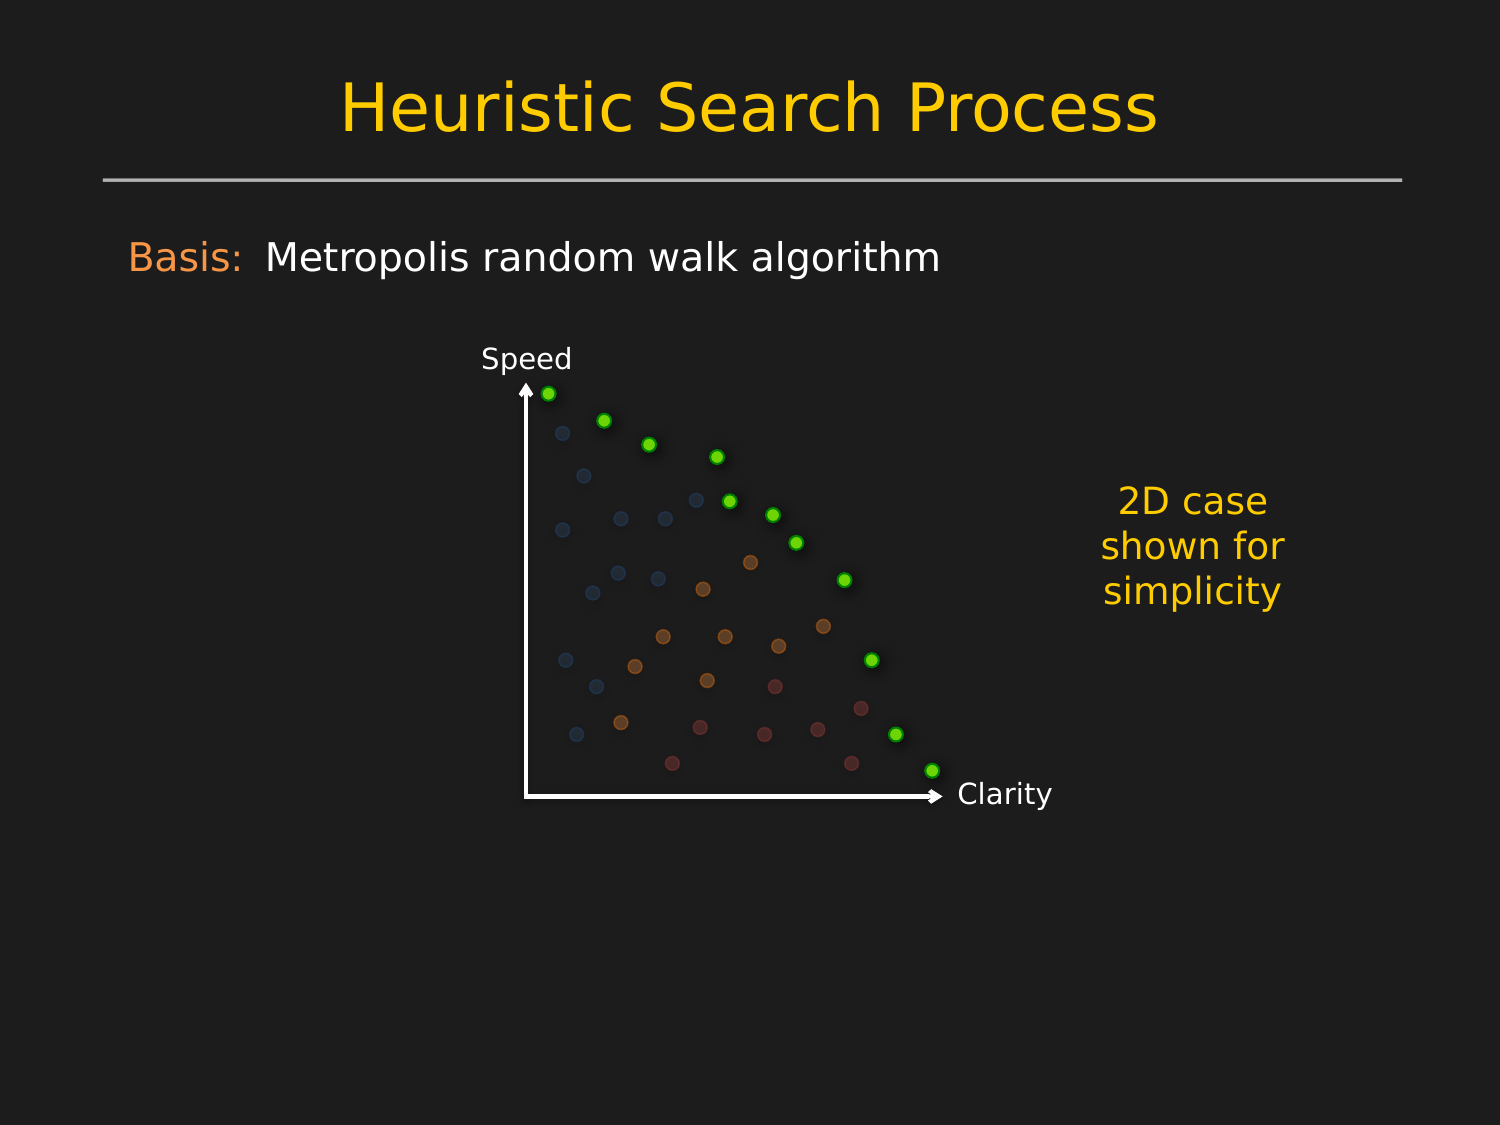

# Heuristic Search Process

Basis:
Metropolis random walk algorithm
Speed

2D case shown for simplicity

Clarity